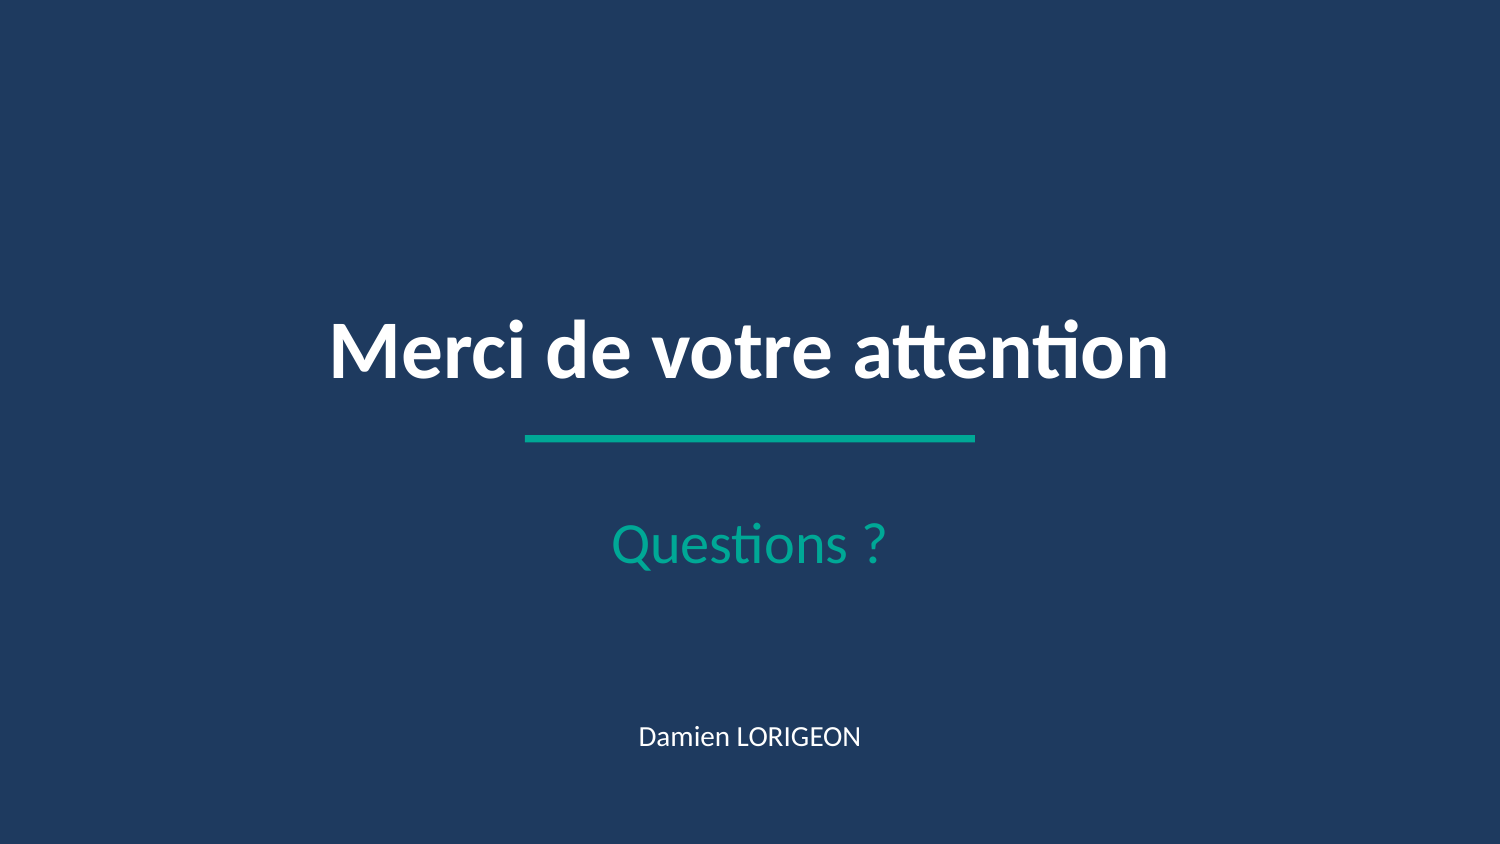

Merci de votre attention

Questions ?
Damien LORIGEON